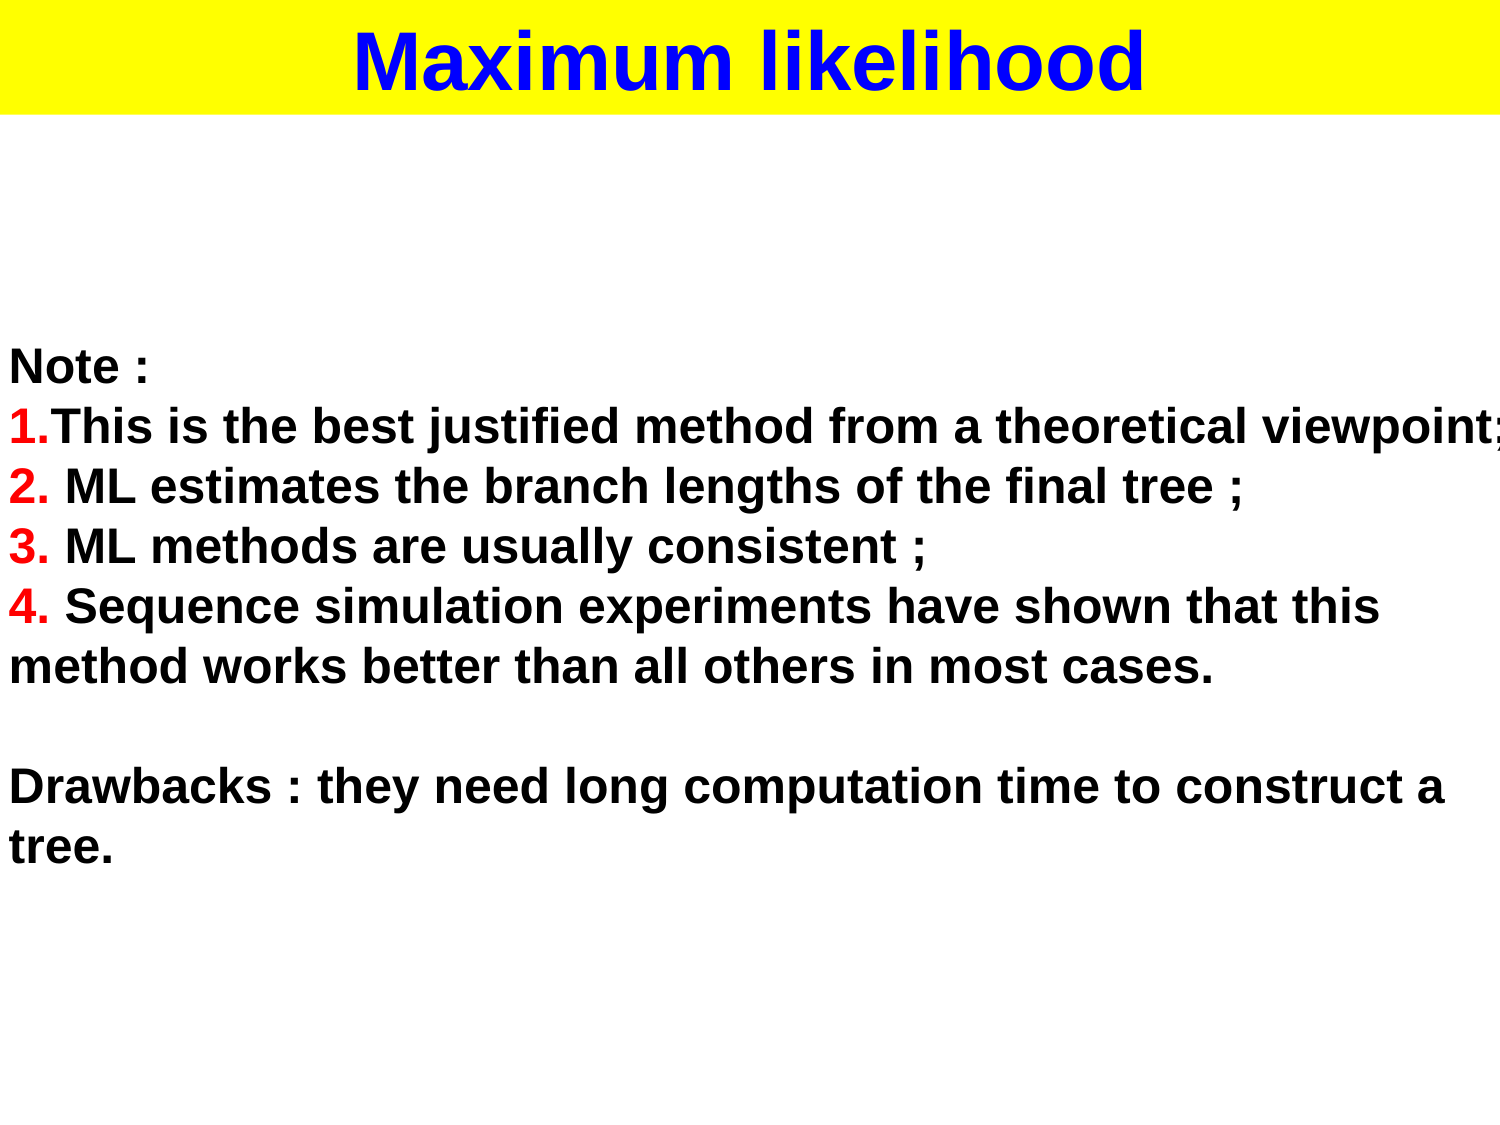

Maximum likelihood
Note :
1.This is the best justified method from a theoretical viewpoint;
2. ML estimates the branch lengths of the final tree ;
3. ML methods are usually consistent ;
4. Sequence simulation experiments have shown that this method works better than all others in most cases.

Drawbacks : they need long computation time to construct a tree.